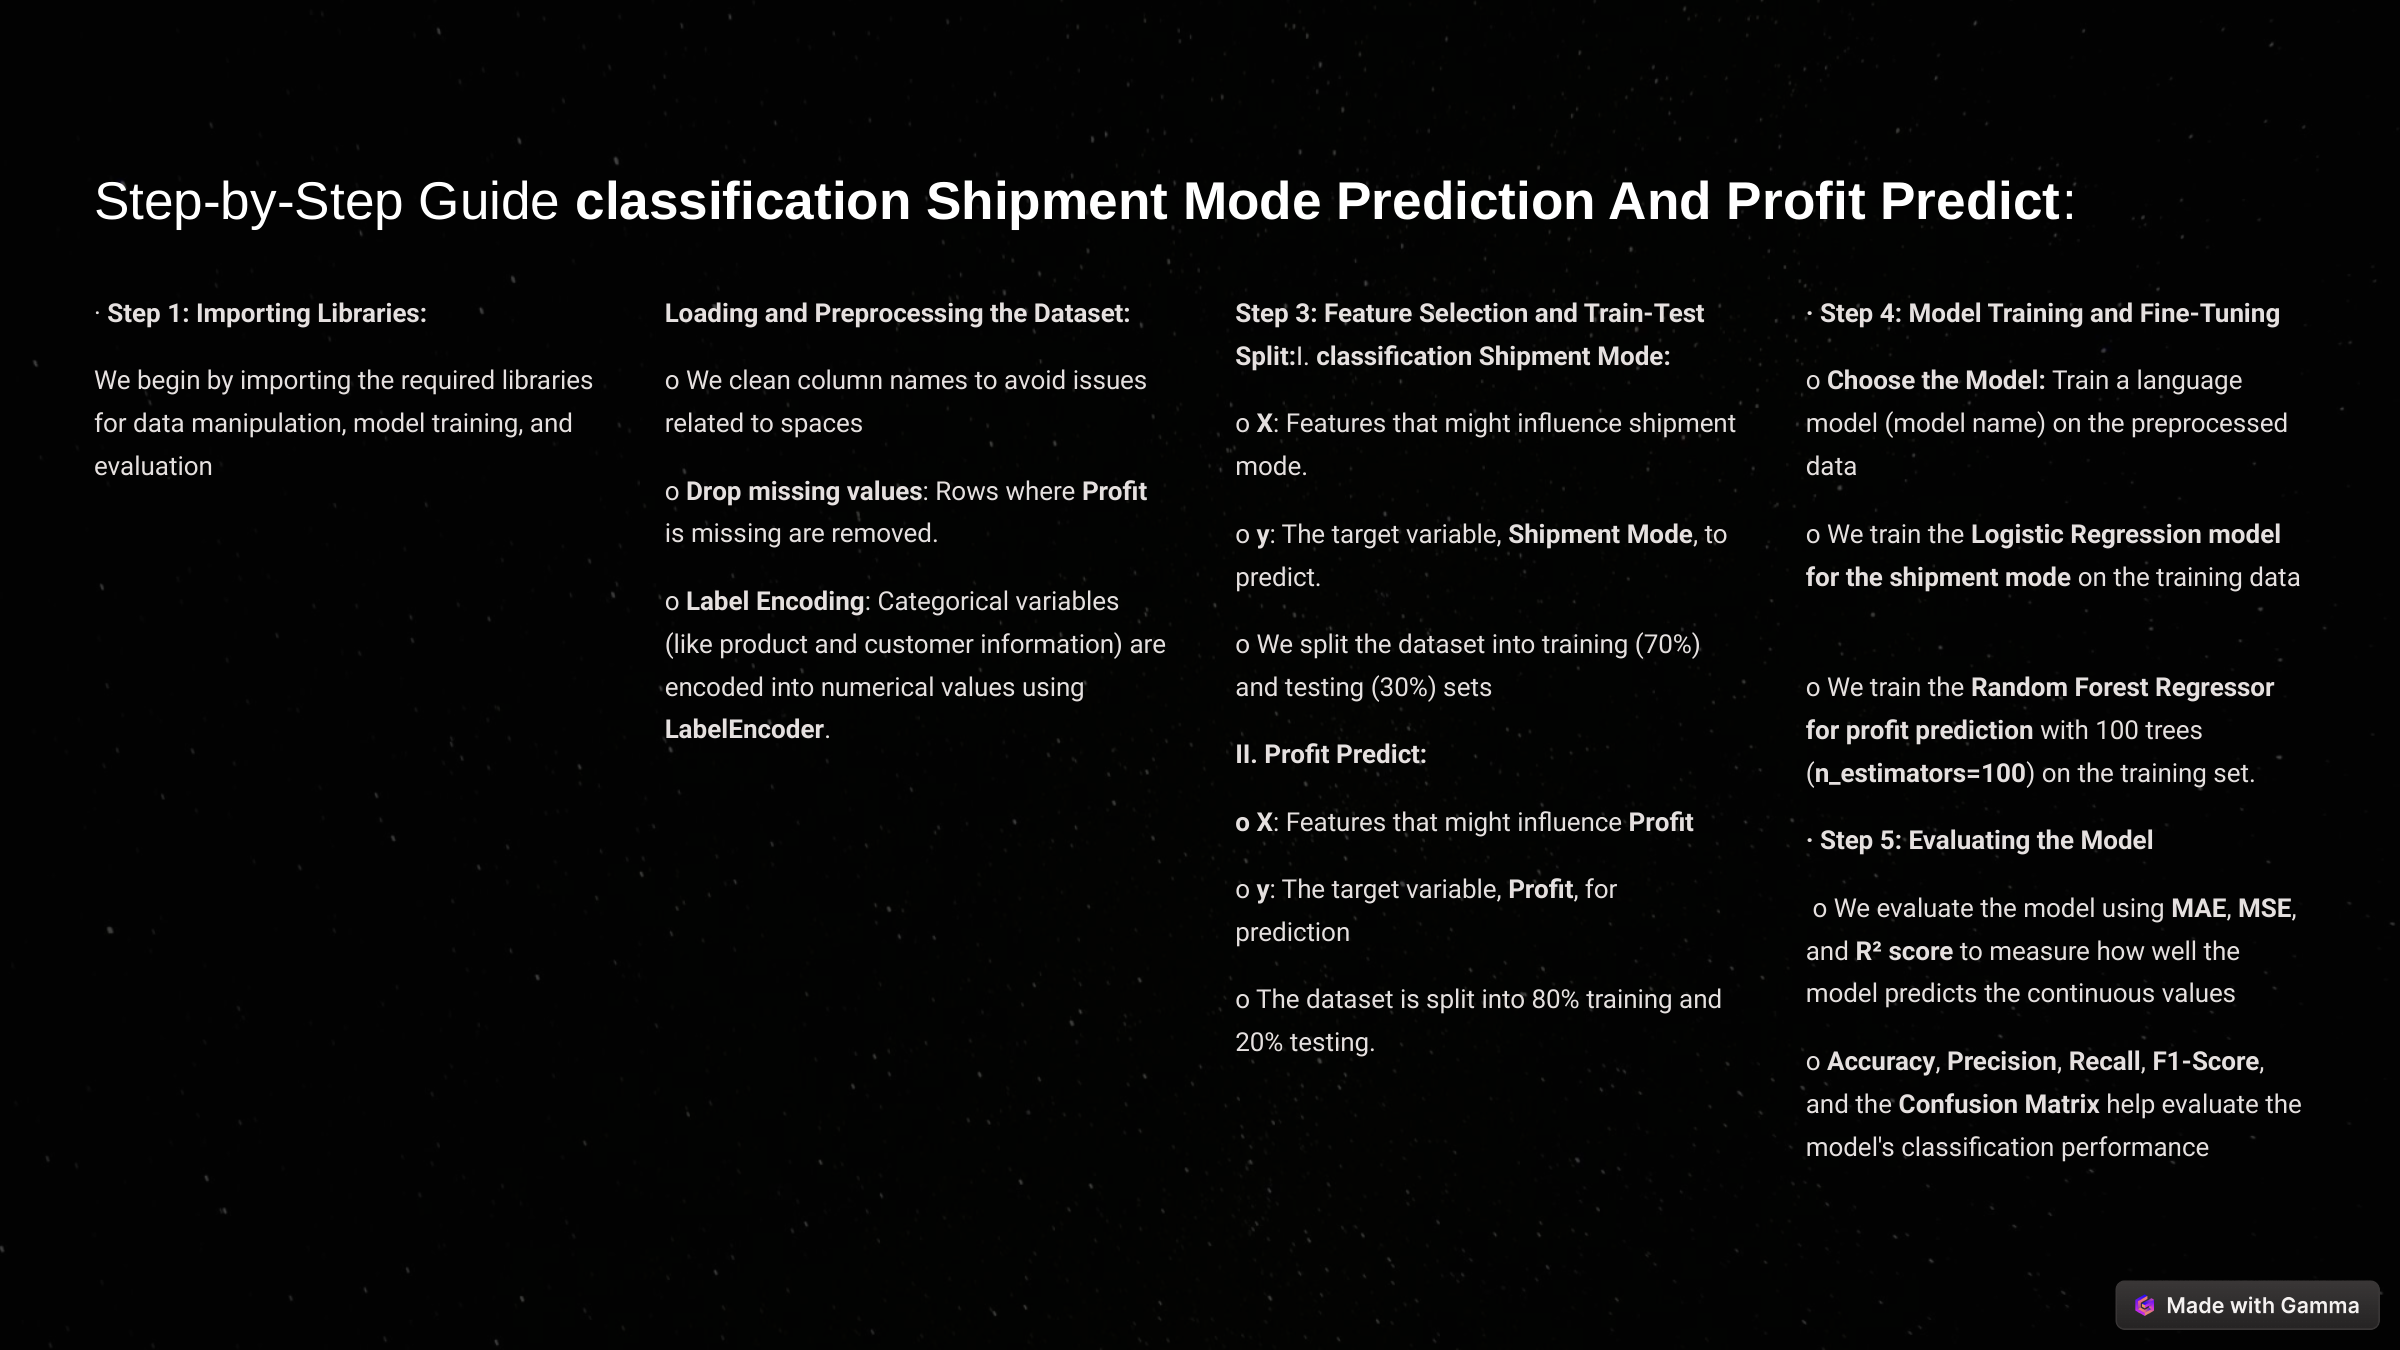

Step-by-Step Guide classification Shipment Mode Prediction And Profit Predict:
· Step 1: Importing Libraries:
Loading and Preprocessing the Dataset:
Step 3: Feature Selection and Train-Test Split:I. classification Shipment Mode:
· Step 4: Model Training and Fine-Tuning
We begin by importing the required libraries for data manipulation, model training, and evaluation
o We clean column names to avoid issues related to spaces
o Choose the Model: Train a language model (model name) on the preprocessed data
o X: Features that might influence shipment mode.
o Drop missing values: Rows where Profit is missing are removed.
o y: The target variable, Shipment Mode, to predict.
o We train the Logistic Regression model for the shipment mode on the training data
o Label Encoding: Categorical variables (like product and customer information) are encoded into numerical values using LabelEncoder.
o We split the dataset into training (70%) and testing (30%) sets
o We train the Random Forest Regressor for profit prediction with 100 trees (n_estimators=100) on the training set.
II. Profit Predict:
o X: Features that might influence Profit
· Step 5: Evaluating the Model
o y: The target variable, Profit, for prediction
 o We evaluate the model using MAE, MSE, and R² score to measure how well the model predicts the continuous values
o The dataset is split into 80% training and 20% testing.
o Accuracy, Precision, Recall, F1-Score, and the Confusion Matrix help evaluate the model's classification performance